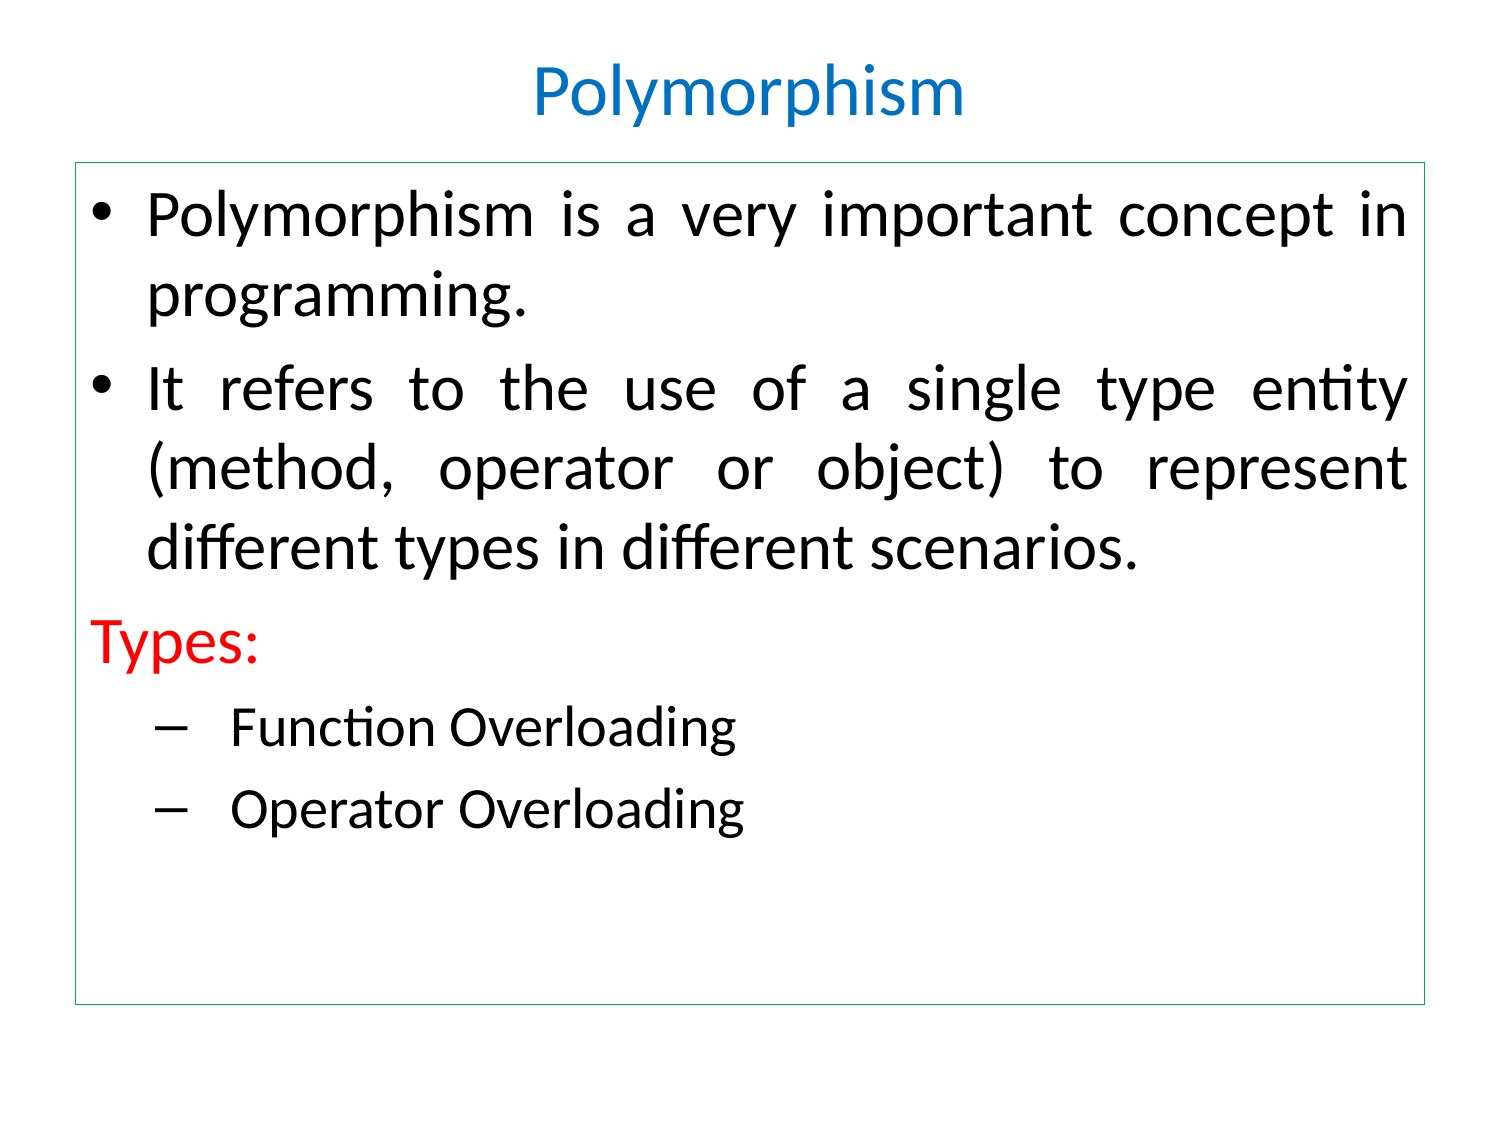

# Polymorphism
Polymorphism is a very important concept in programming.
It refers to the use of a single type entity (method, operator or object) to represent different types in different scenarios.
Types:
Function Overloading
Operator Overloading